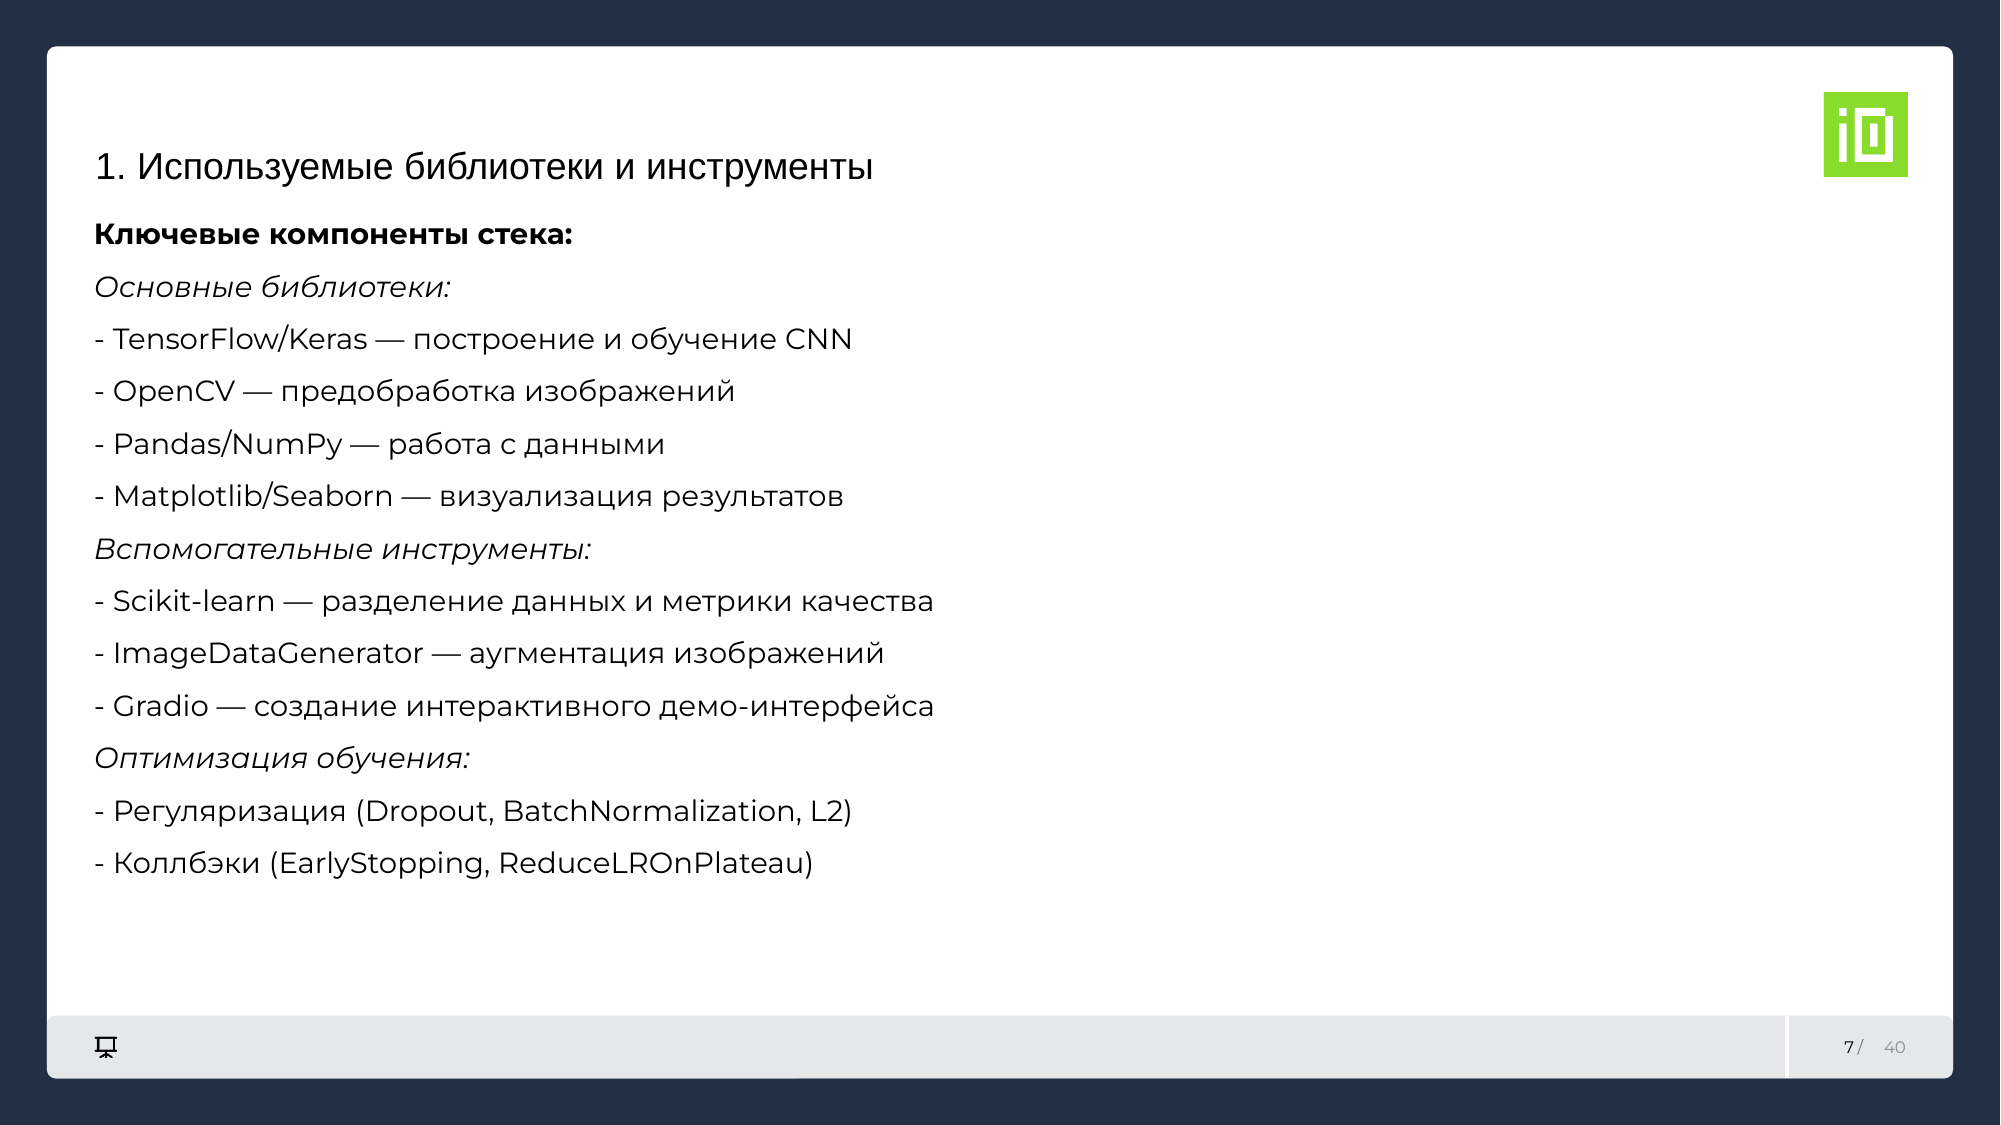

1. Используемые библиотеки и инструменты
Ключевые компоненты стека:
Основные библиотеки:
- TensorFlow/Keras — построение и обучение CNN
- OpenCV — предобработка изображений
- Pandas/NumPy — работа с данными
- Matplotlib/Seaborn — визуализация результатов
Вспомогательные инструменты:
- Scikit-learn — разделение данных и метрики качества
- ImageDataGenerator — аугментация изображений
- Gradio — создание интерактивного демо-интерфейса
Оптимизация обучения:
- Регуляризация (Dropout, BatchNormalization, L2)
- Коллбэки (EarlyStopping, ReduceLROnPlateau)

7
40